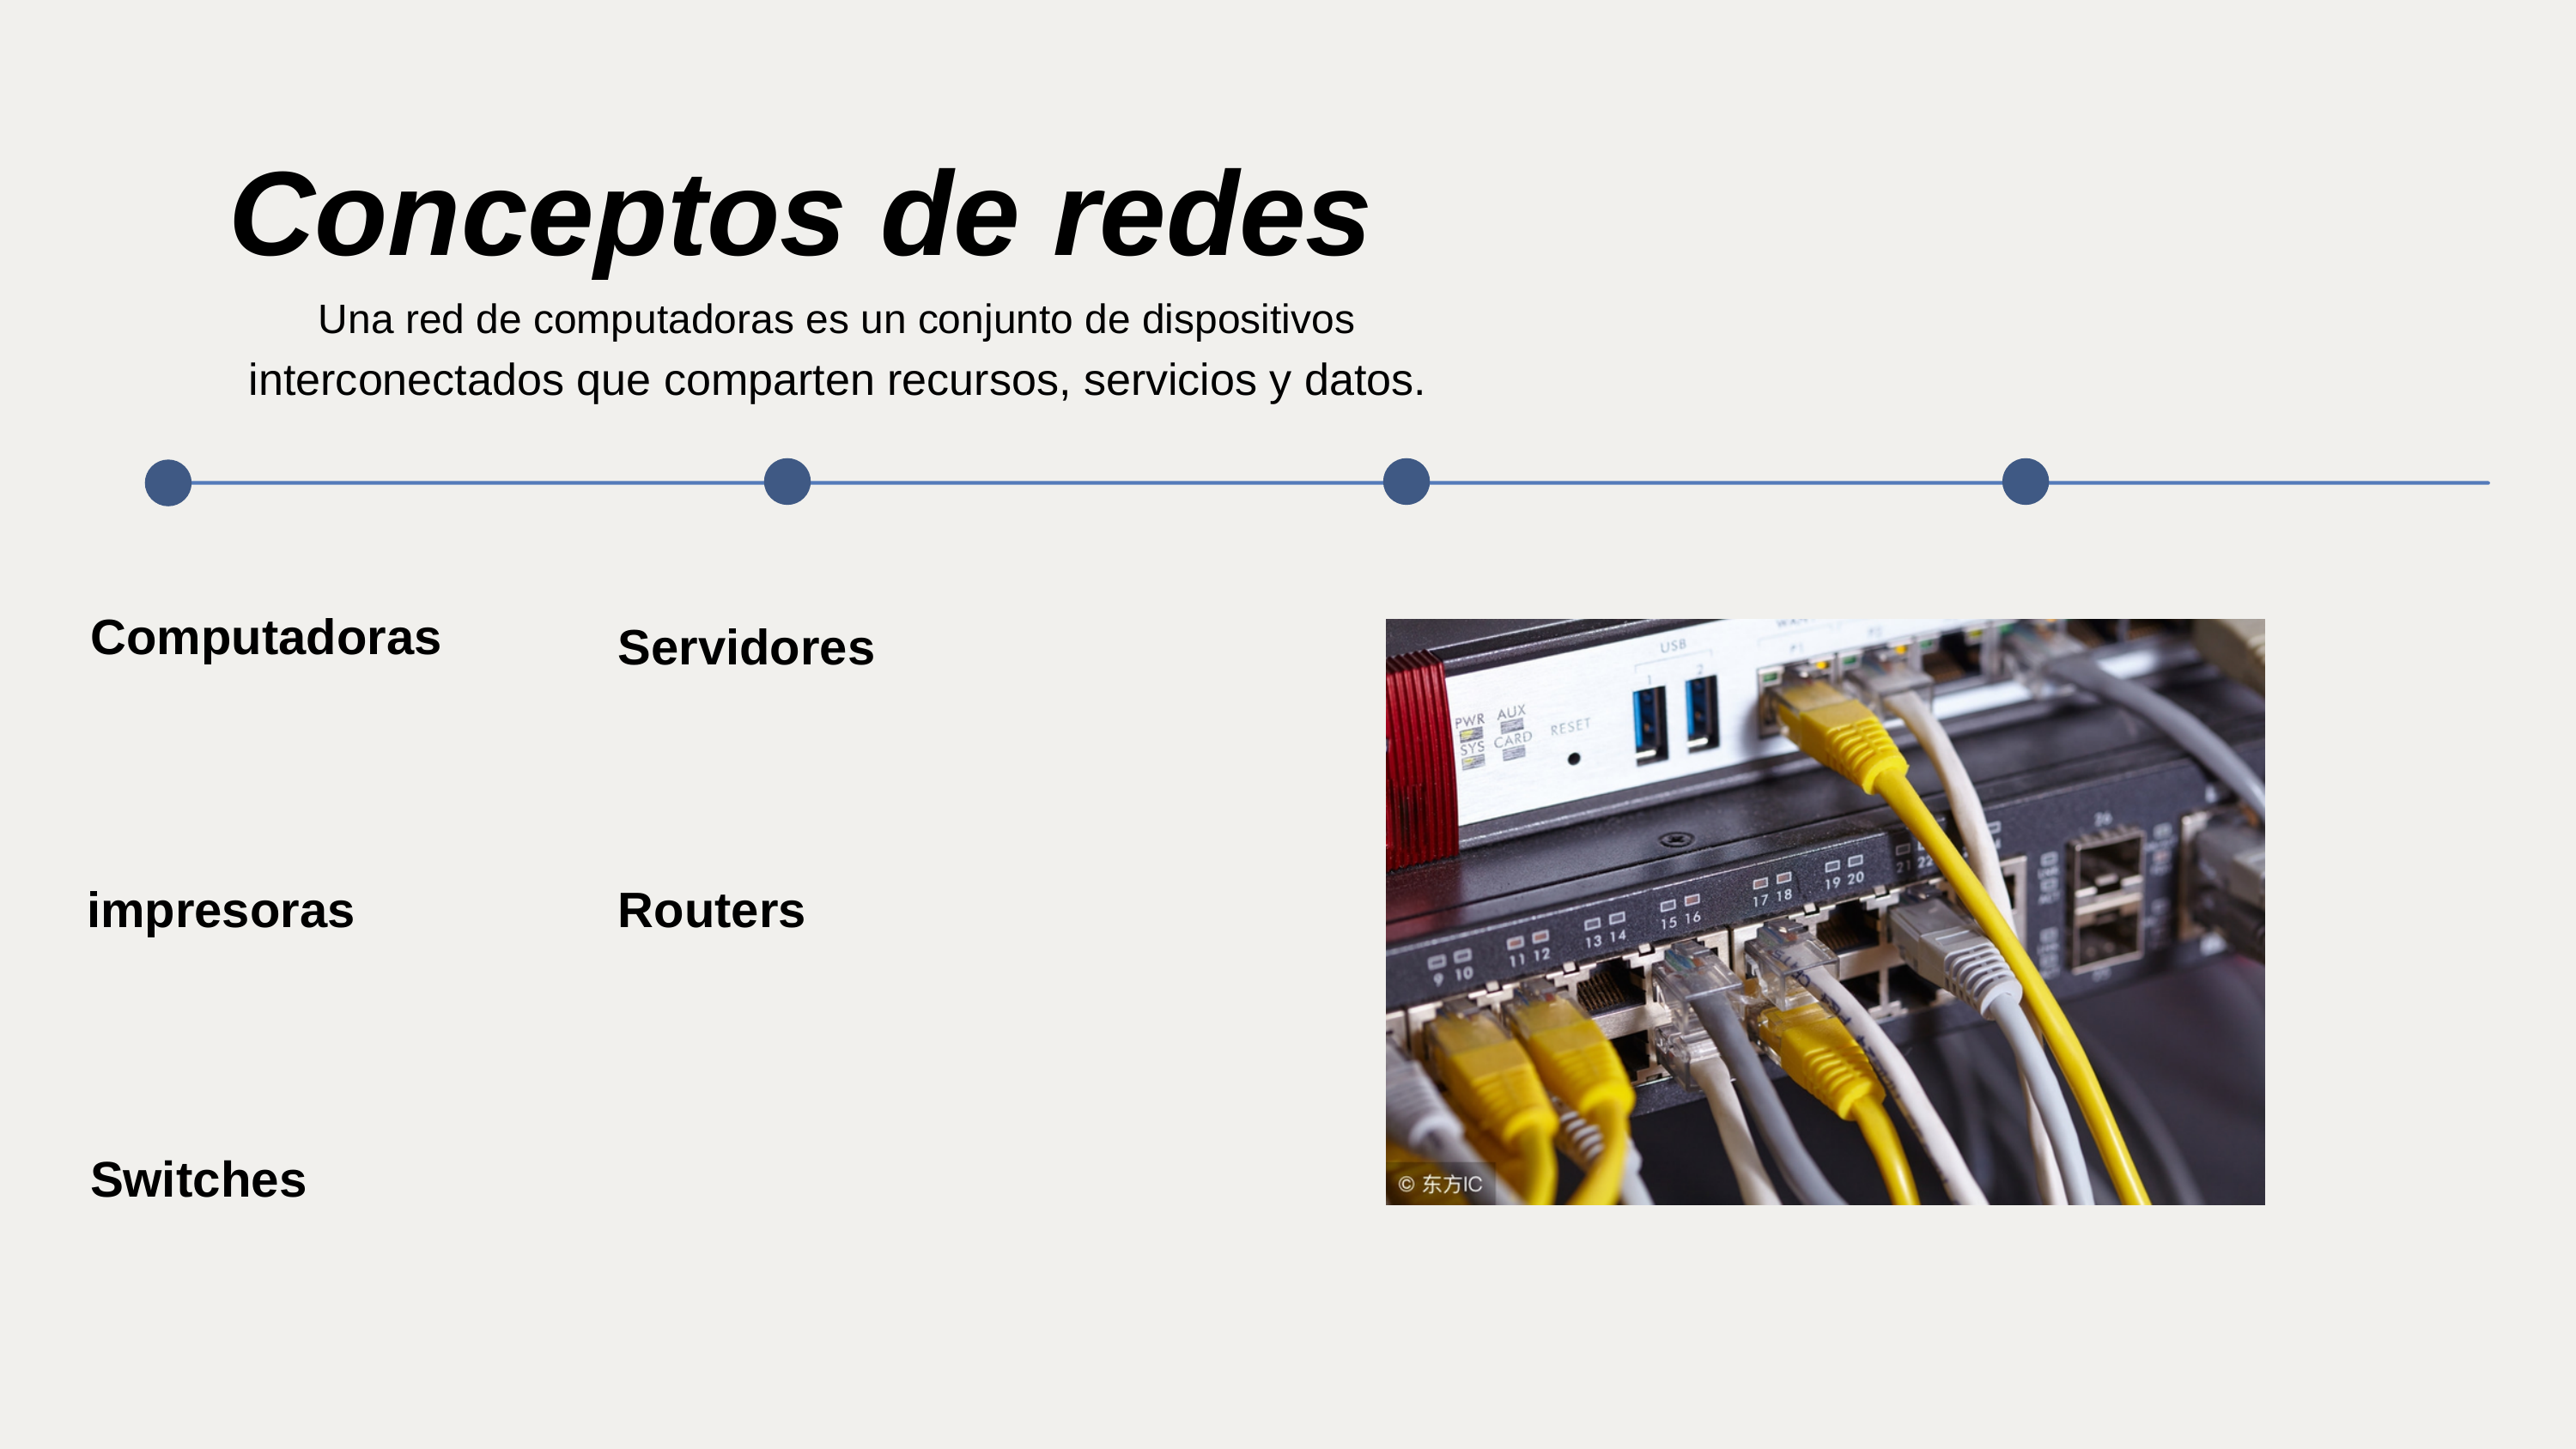

Conceptos de redes

Una red de computadoras es un conjunto de dispositivos
 interconectados que comparten recursos, servicios y datos.

Computadoras
Servidores
impresoras
Routers
Switches